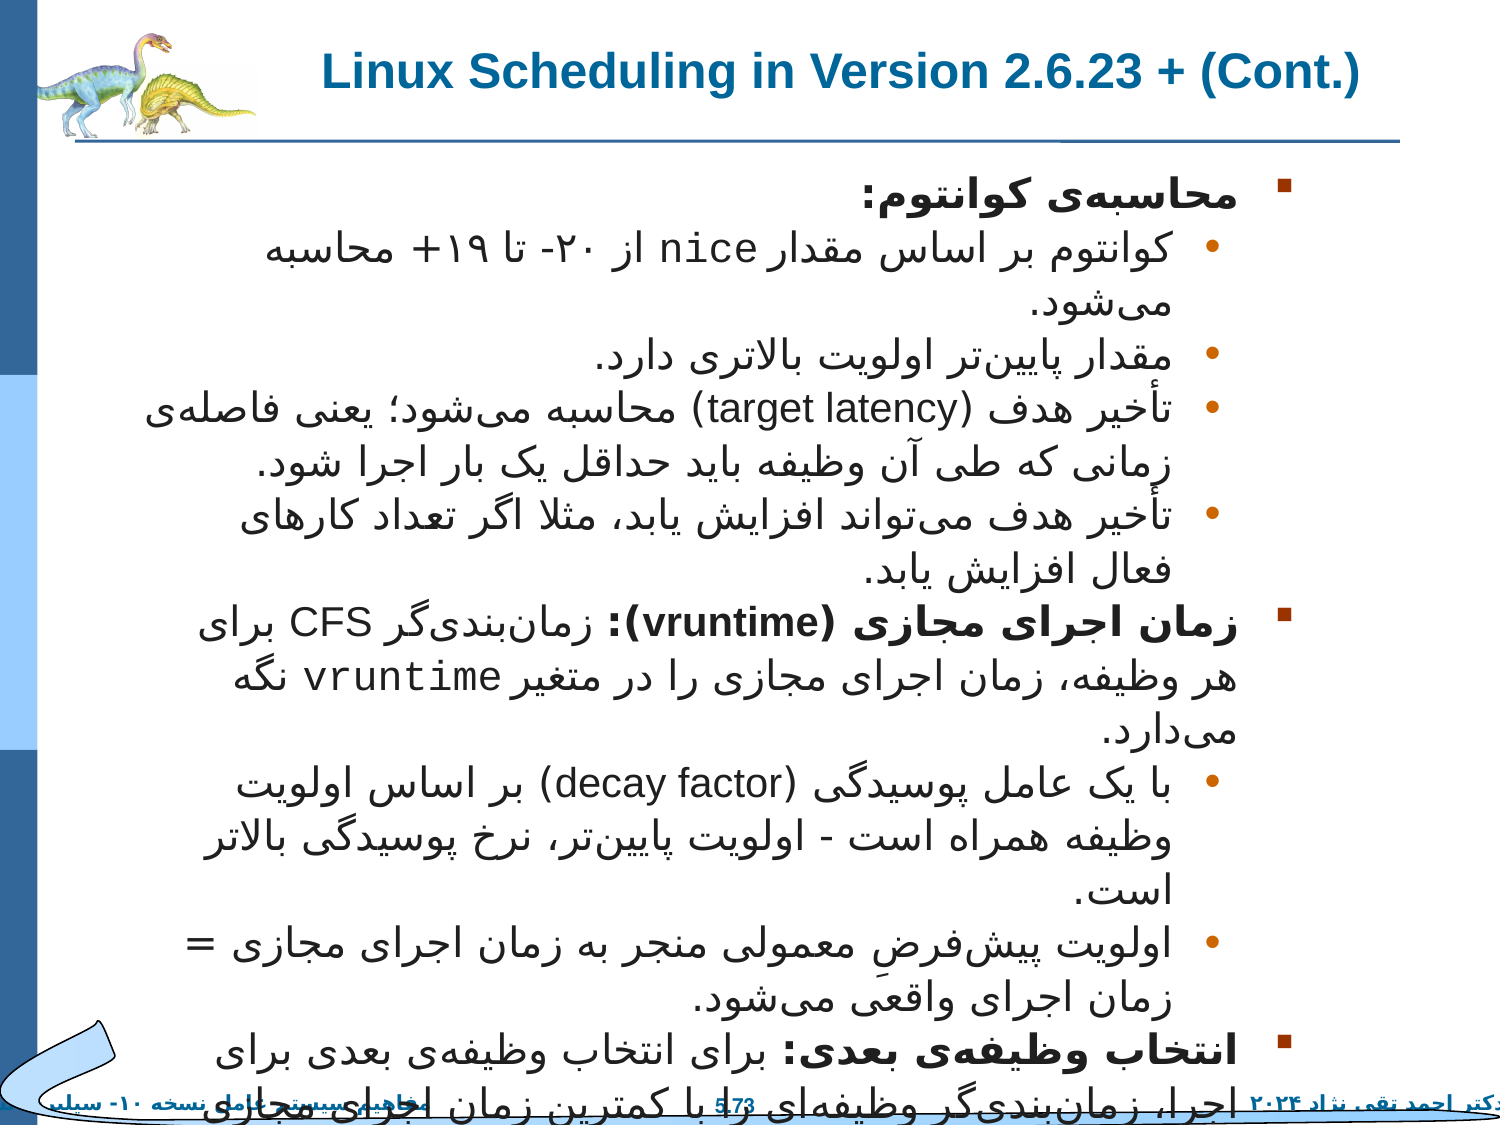

# Linux Scheduling in Version 2.6.23 + (Cont.)
محاسبه‌ی کوانتوم:
کوانتوم بر اساس مقدار nice از ۲۰- تا ۱۹+ محاسبه می‌شود.
مقدار پایین‌تر اولویت بالاتری دارد.
تأخیر هدف (target latency) محاسبه می‌شود؛ یعنی فاصله‌ی زمانی که طی آن وظیفه باید حداقل یک بار اجرا شود.
تأخیر هدف می‌تواند افزایش یابد، مثلا اگر تعداد کارهای فعال افزایش یابد.
زمان اجرای مجازی (vruntime): زمان‌بندی‌گر CFS برای هر وظیفه، زمان اجرای مجازی را در متغیر vruntime نگه می‌دارد.
با یک عامل پوسیدگی (decay factor) بر اساس اولویت وظیفه همراه است - اولویت پایین‌تر، نرخ پوسیدگی بالاتر است.
اولویت پیش‌فرضِ معمولی منجر به زمان اجرای مجازی = زمان اجرای واقعی می‌شود.
انتخاب وظیفه‌ی بعدی: برای انتخاب وظیفه‌ی بعدی برای اجرا، زمان‌بندی‌گر وظیفه‌ای را با کمترین زمان اجرای مجازی انتخاب می‌کند.